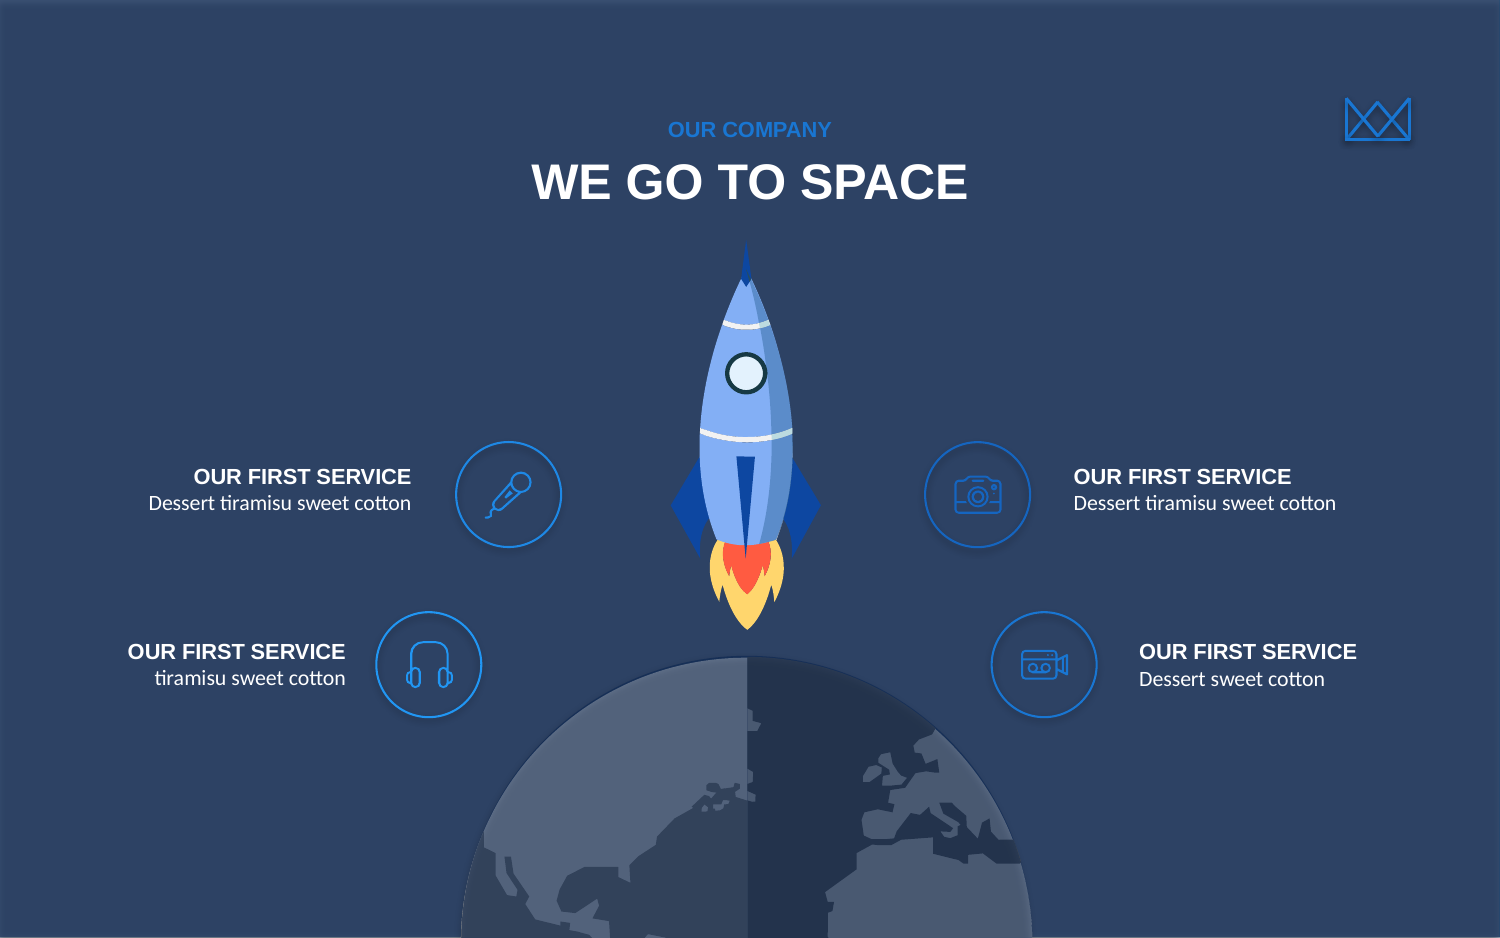

OUR COMPANY

WE GO TO SPACE

OUR FIRST SERVICE
Dessert tiramisu sweet cotton
OUR FIRST SERVICE
Dessert tiramisu sweet cotton

OUR FIRST SERVICE
tiramisu sweet cotton
OUR FIRST SERVICE
Dessert sweet cotton